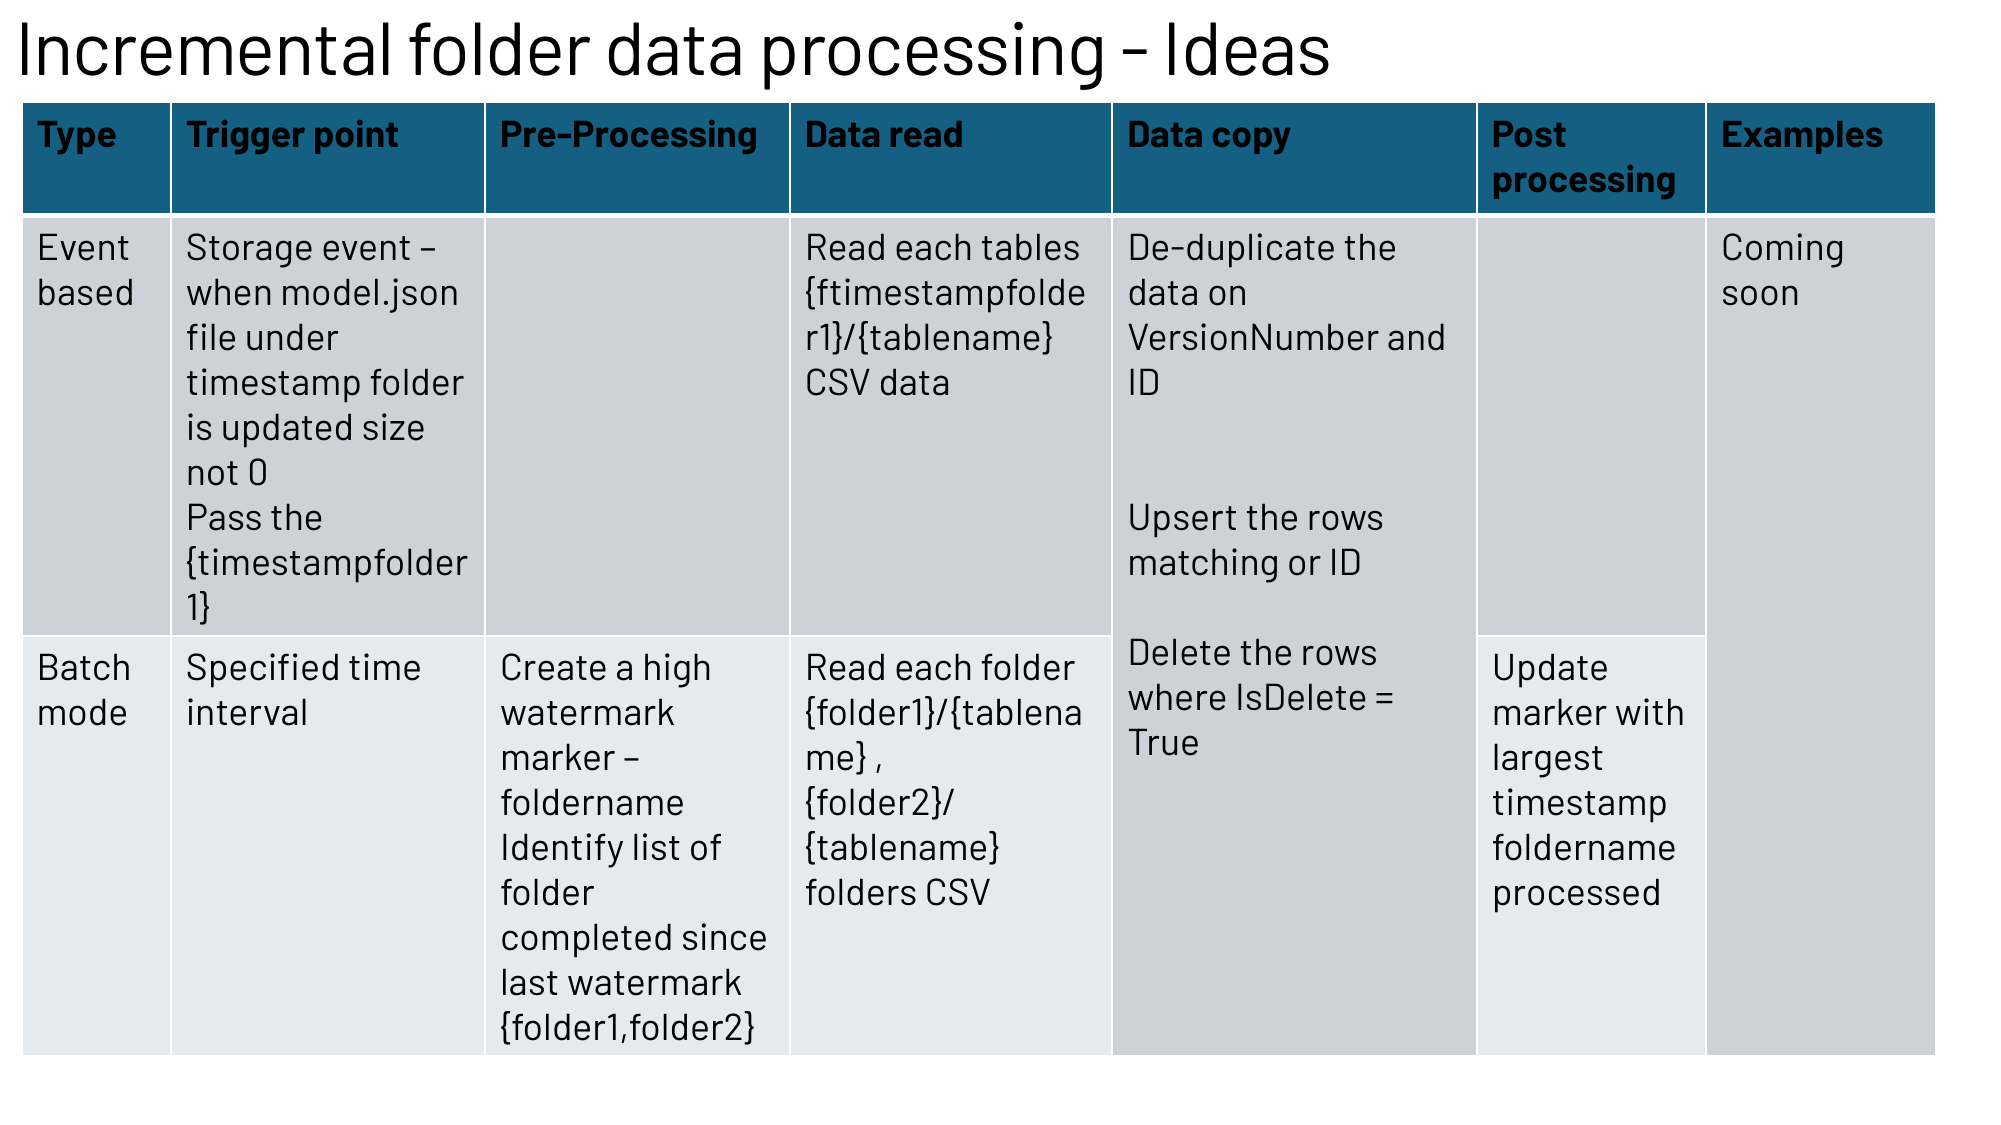

# Incremental folder data processing - Ideas
| Type | Trigger point | Pre-Processing | Data read | Data copy | Post processing | Examples |
| --- | --- | --- | --- | --- | --- | --- |
| Event based | Storage event – when model.json file under timestamp folder is updated size not 0 Pass the {timestampfolder1} |  | Read each tables {ftimestampfolder1}/{tablename} CSV data | De-duplicate the data on VersionNumber and ID Upsert the rows matching or ID Delete the rows where IsDelete = True |  | Coming soon |
| Batch mode | Specified time interval | Create a high watermark marker – foldername Identify list of folder completed since last watermark {folder1,folder2} | Read each folder {folder1}/{tablename} , {folder2}/{tablename} folders CSV |  | Update marker with largest timestamp foldername processed | Coming soon |